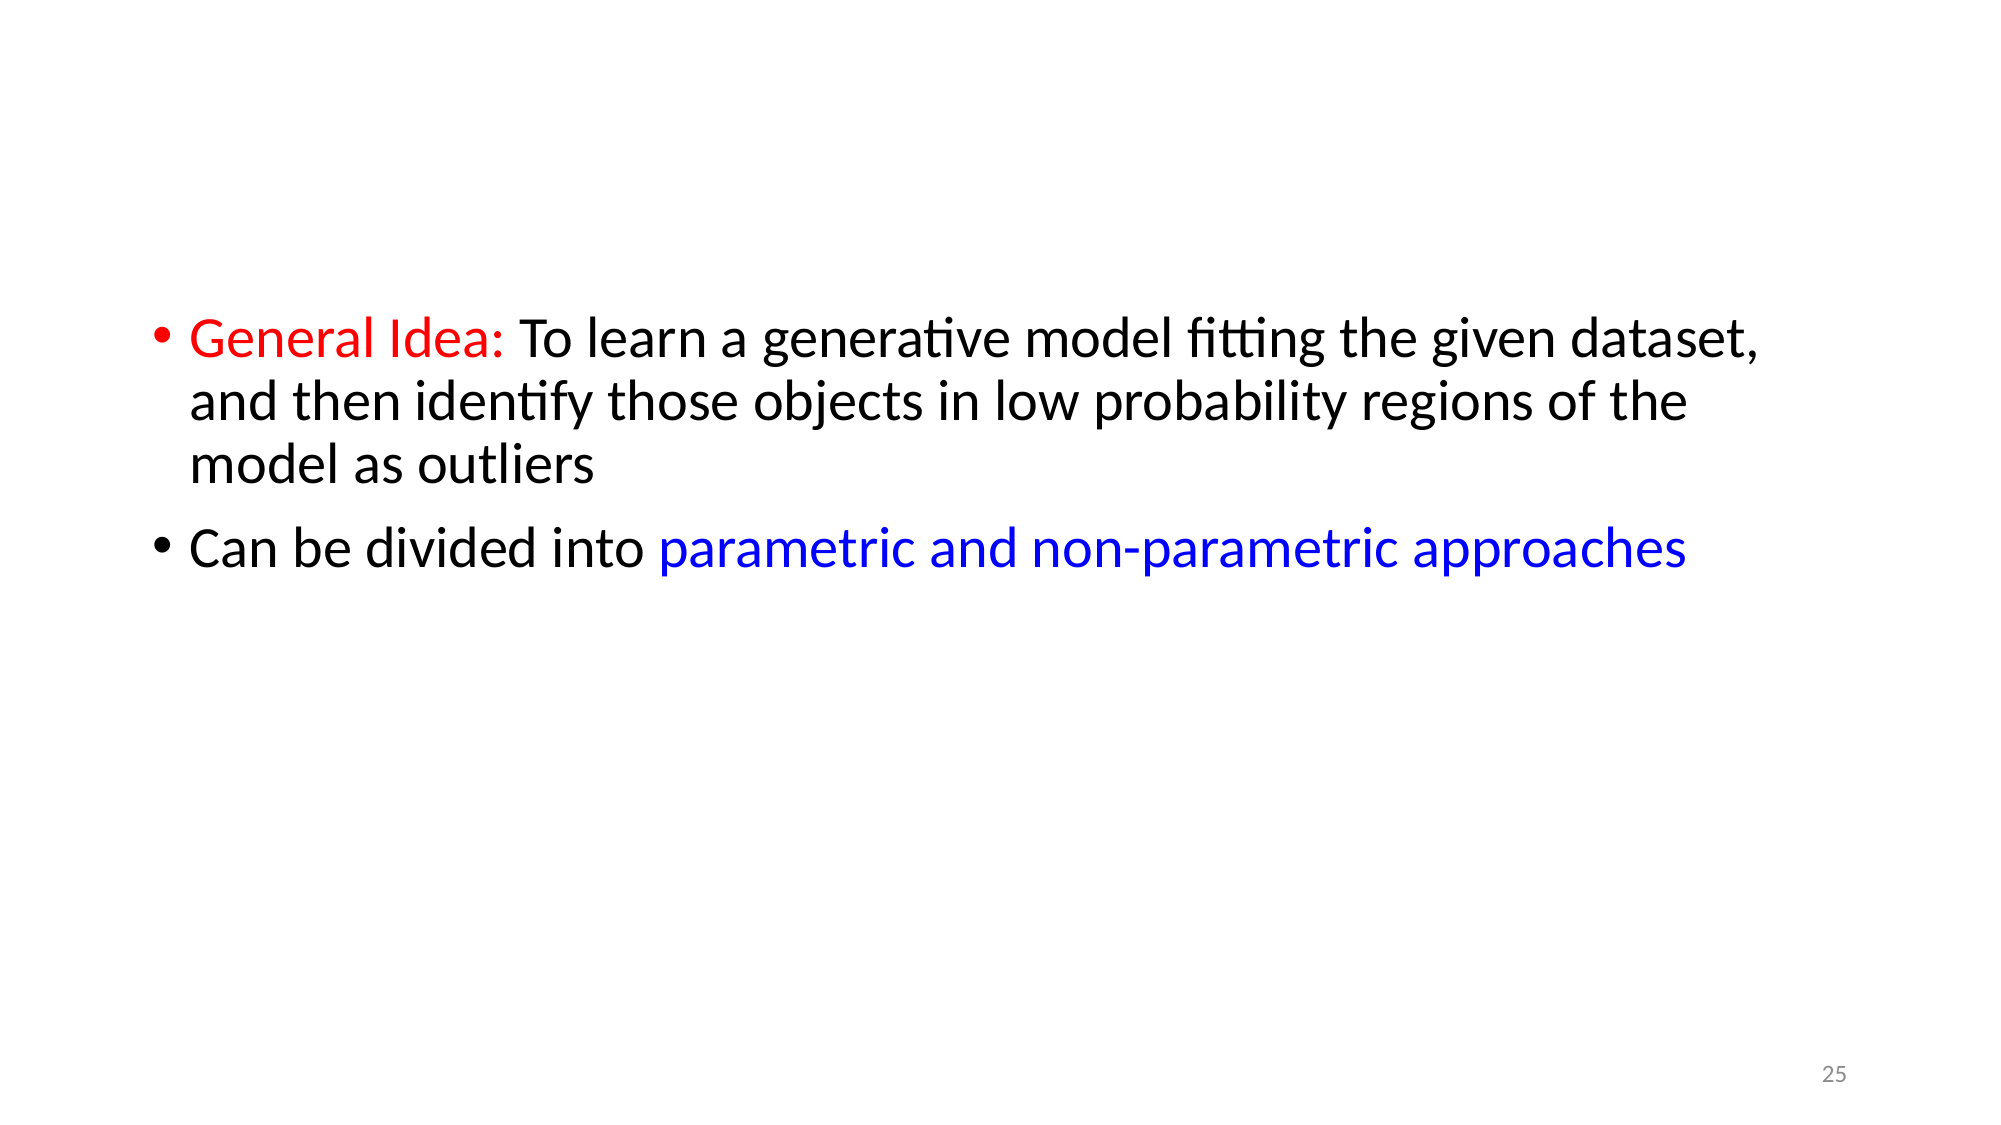

#
General Idea: To learn a generative model fitting the given dataset, and then identify those objects in low probability regions of the model as outliers
Can be divided into parametric and non-parametric approaches

25